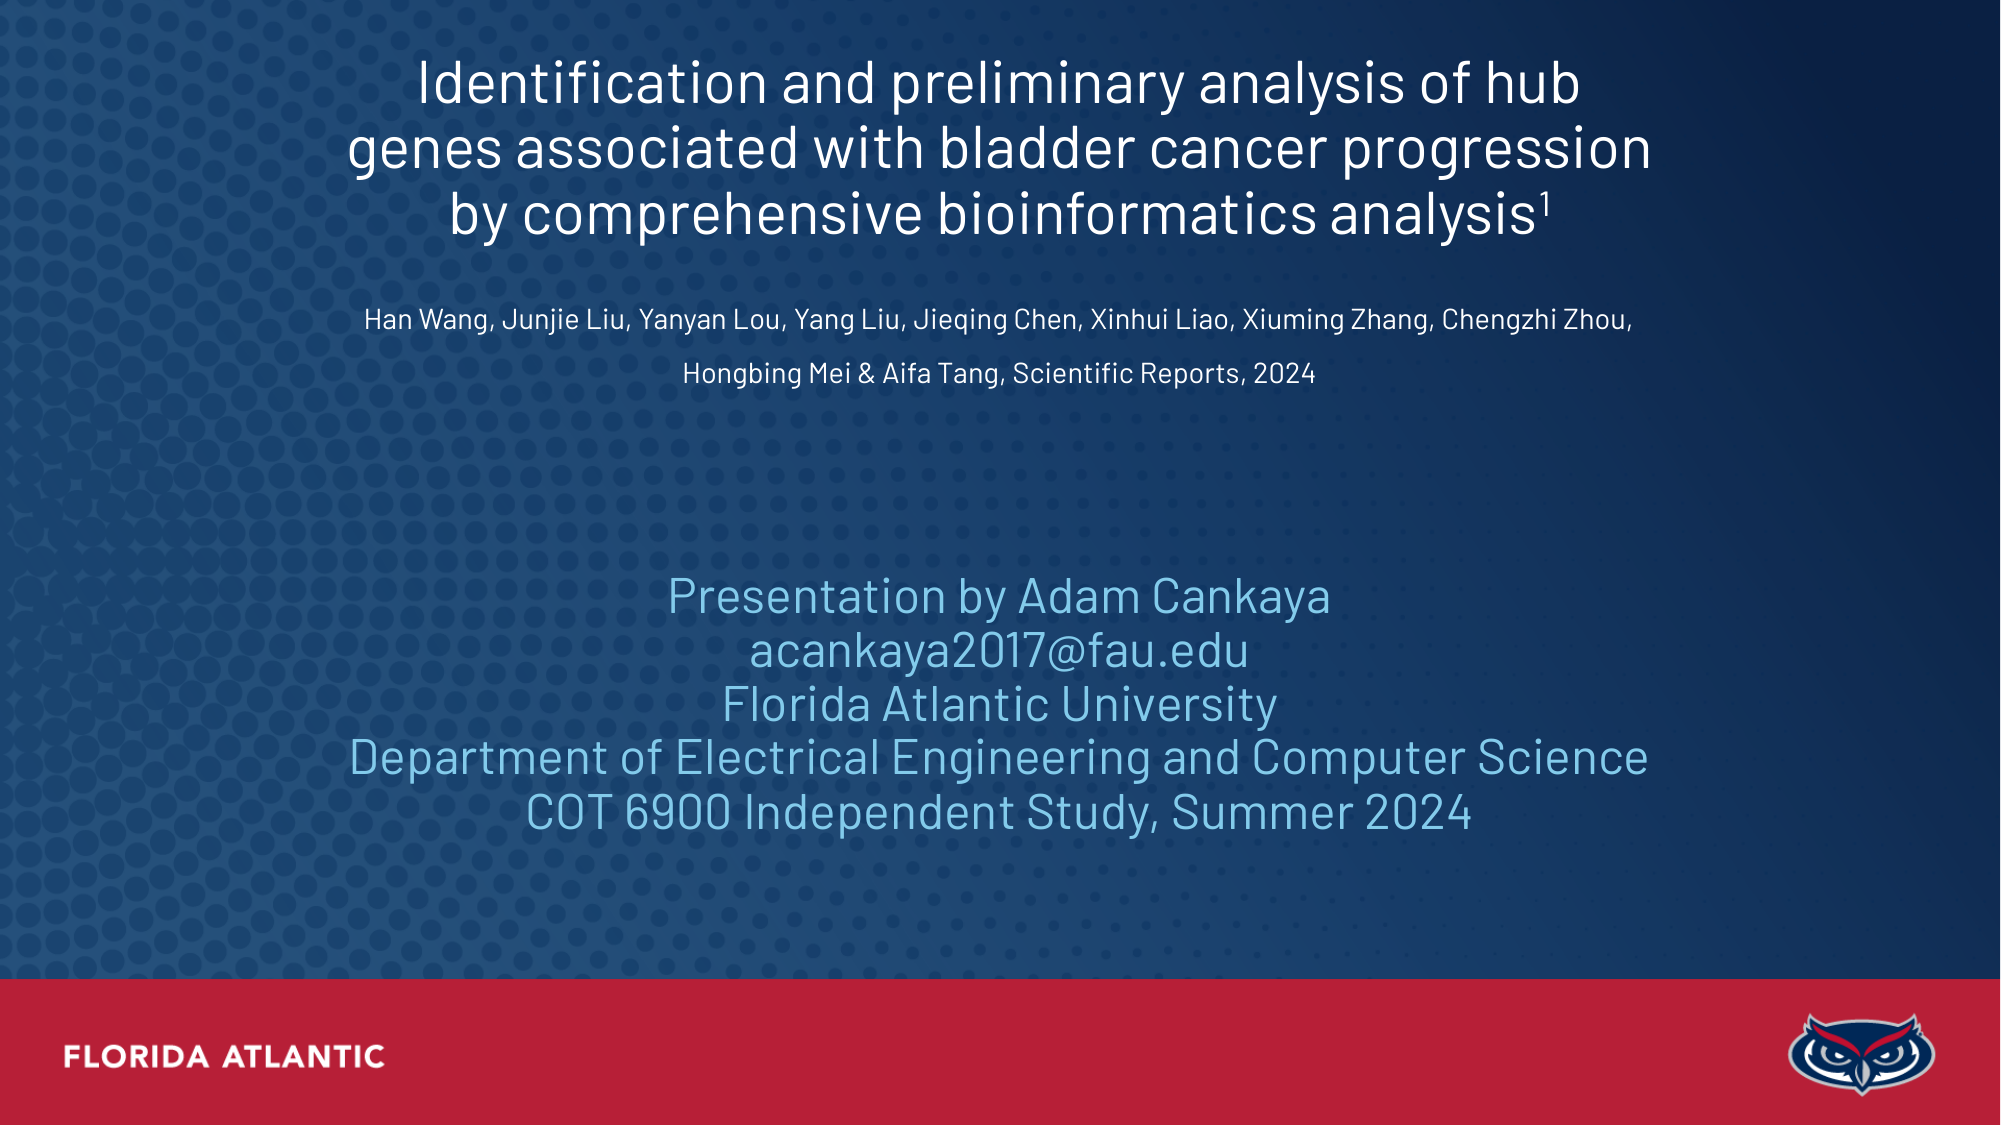

# Identification and preliminary analysis of hub genes associated with bladder cancer progression by comprehensive bioinformatics analysis1 Han Wang, Junjie Liu, Yanyan Lou, Yang Liu, Jieqing Chen, Xinhui Liao, Xiuming Zhang, Chengzhi Zhou, Hongbing Mei & Aifa Tang, Scientific Reports, 2024
Presentation by Adam Cankaya
acankaya2017@fau.edu
Florida Atlantic University
Department of Electrical Engineering and Computer Science
COT 6900 Independent Study, Summer 2024
1